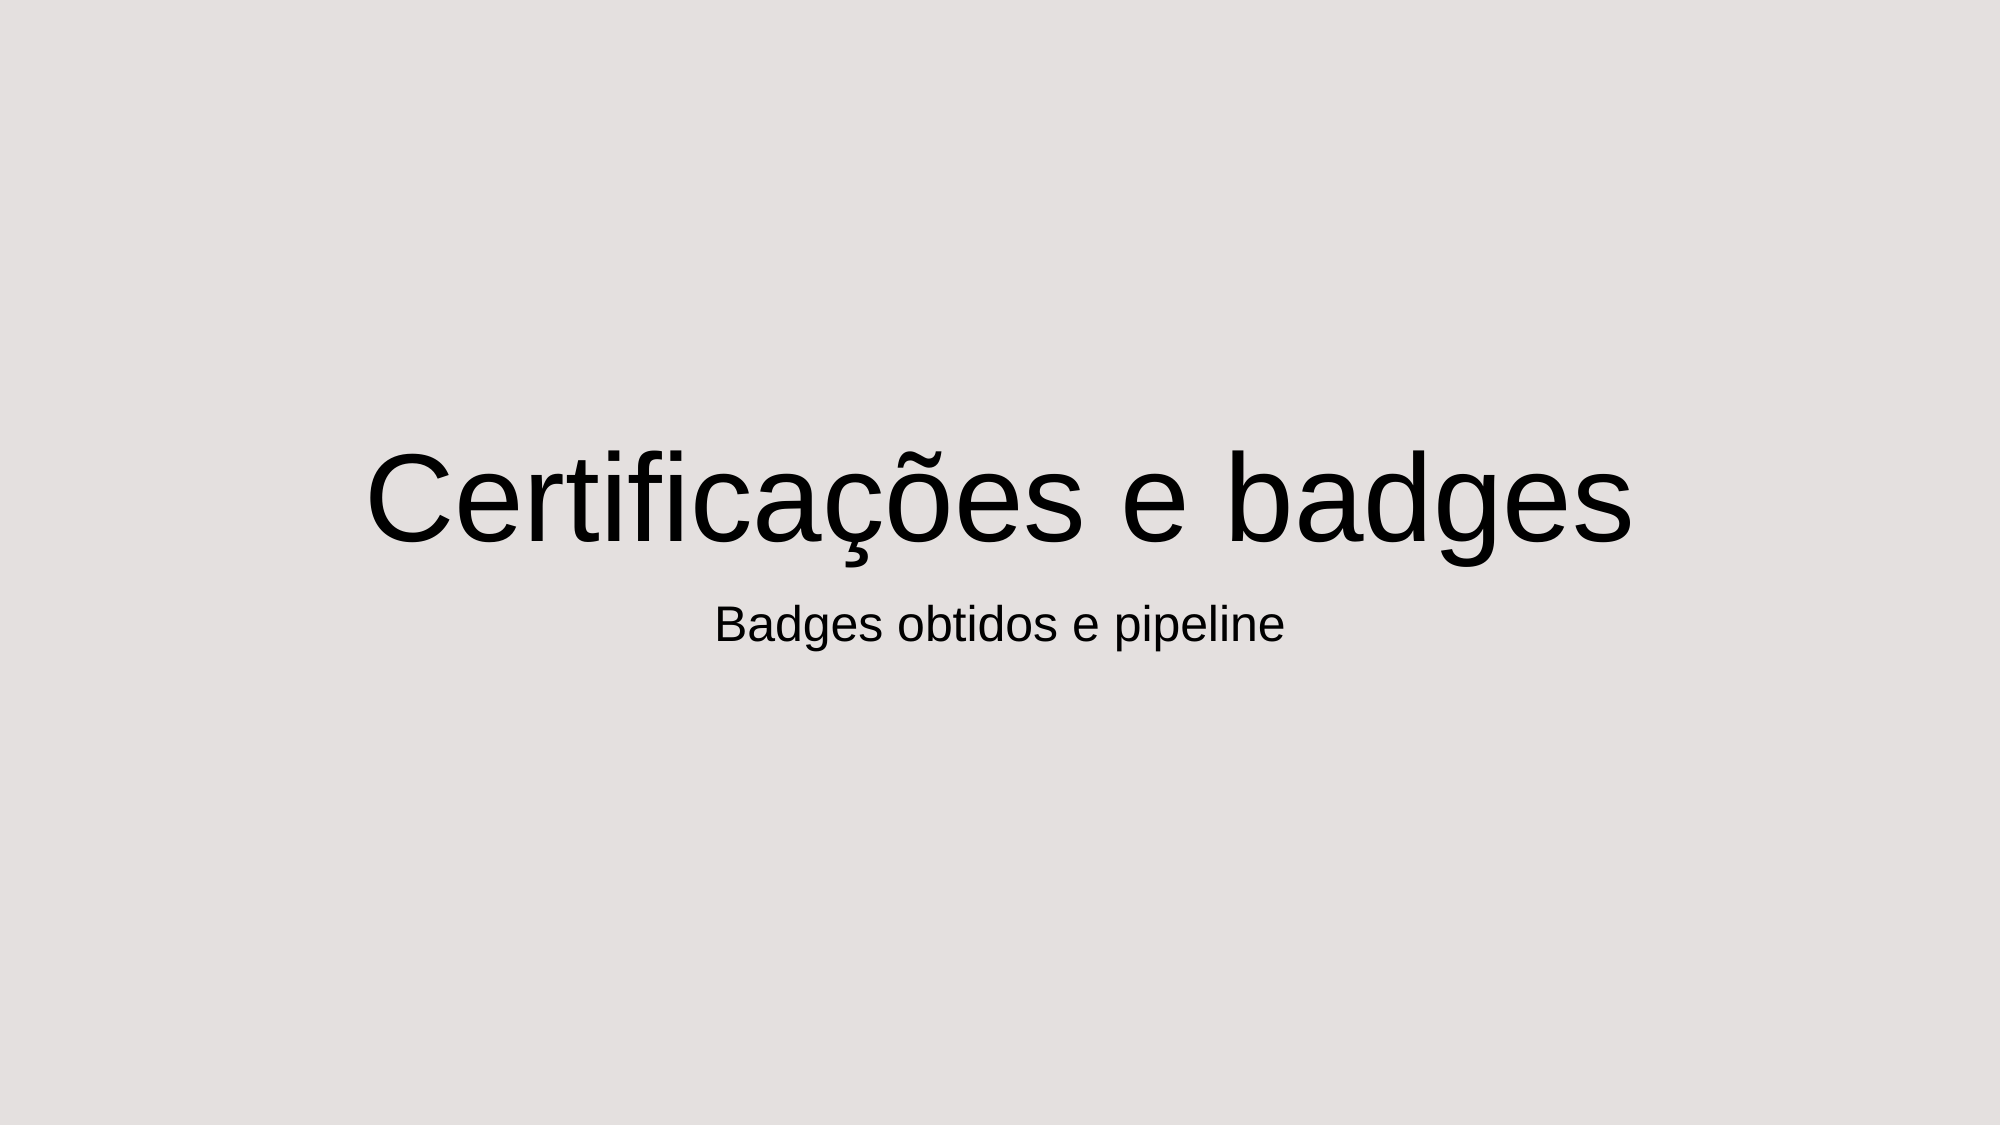

# Certificações e badges
Badges obtidos e pipeline